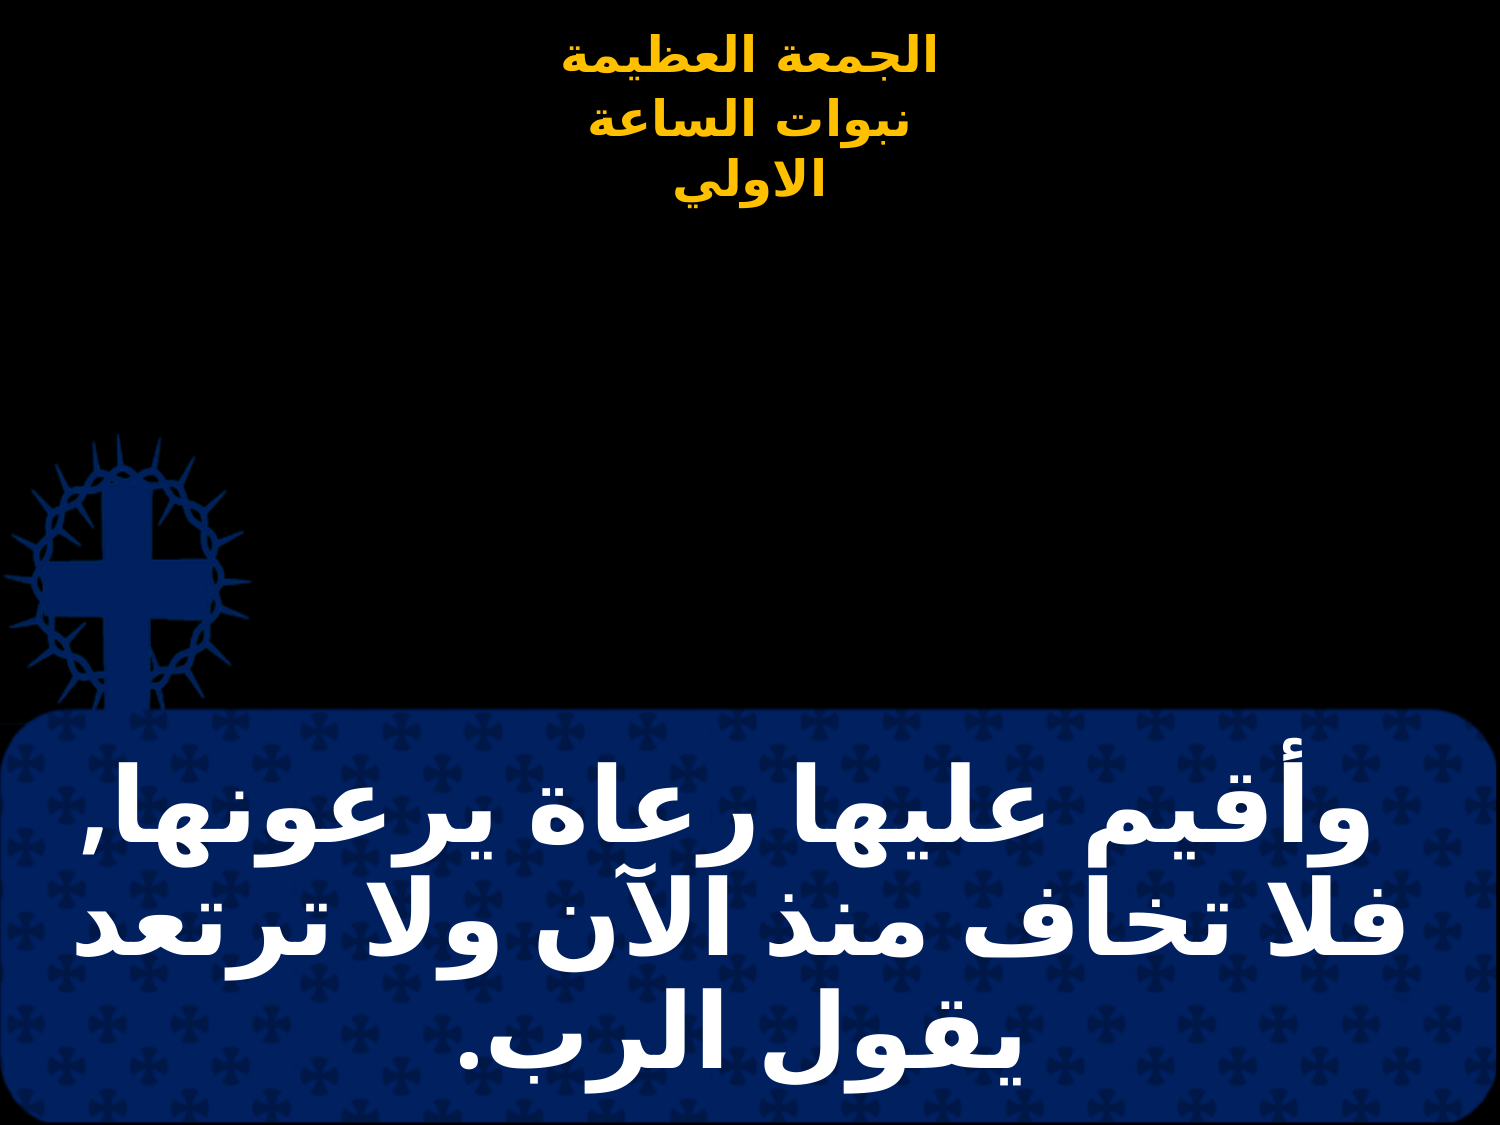

# وأقيم عليها رعاة يرعونها, فلا تخاف منذ الآن ولا ترتعد يقول الرب.